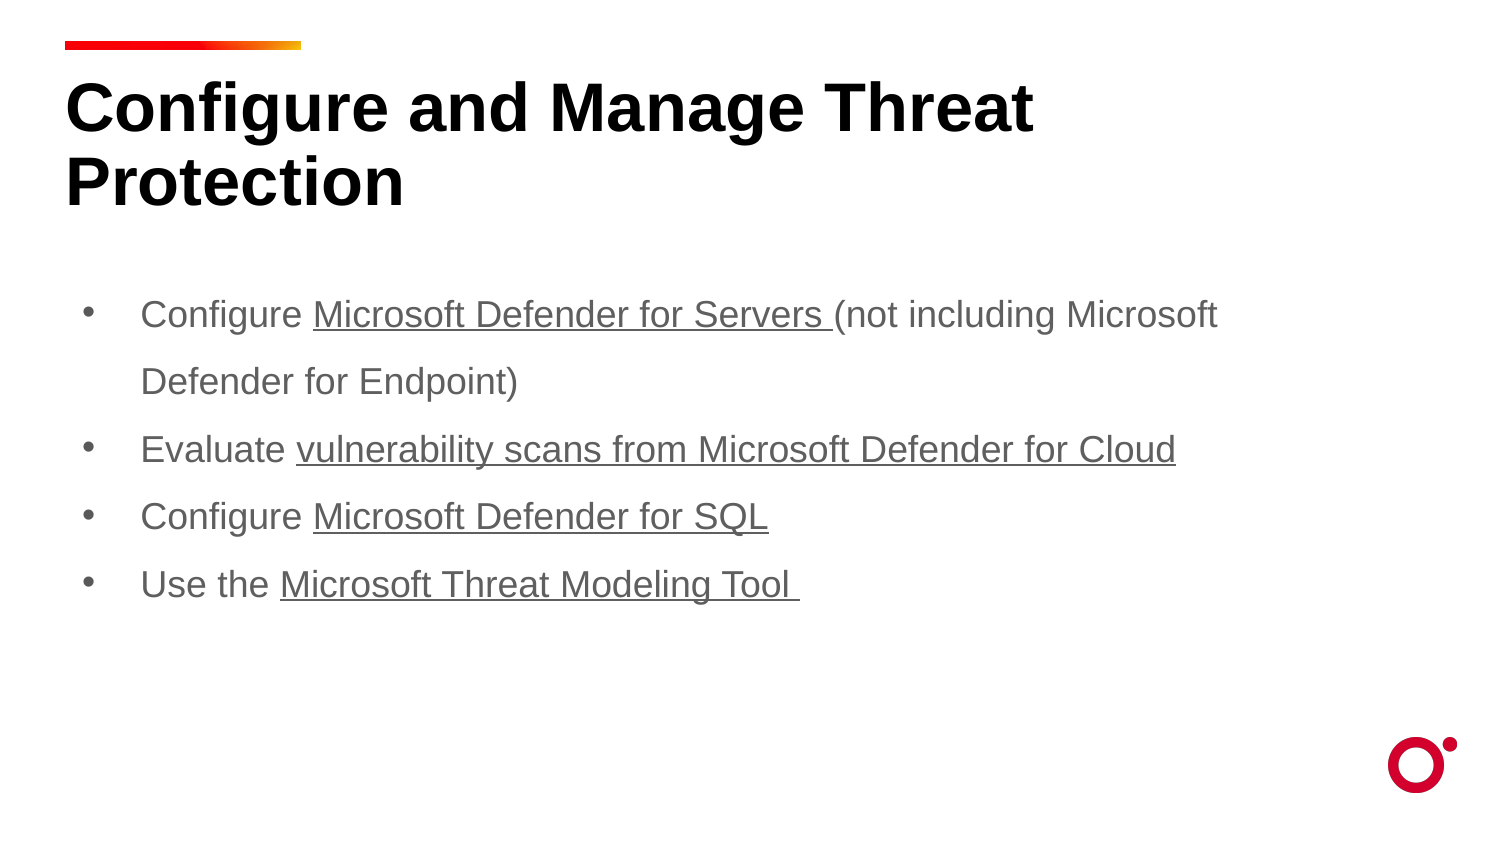

Configure and Manage Threat Protection
Configure Microsoft Defender for Servers (not including Microsoft Defender for Endpoint)
Evaluate vulnerability scans from Microsoft Defender for Cloud
Configure Microsoft Defender for SQL
Use the Microsoft Threat Modeling Tool